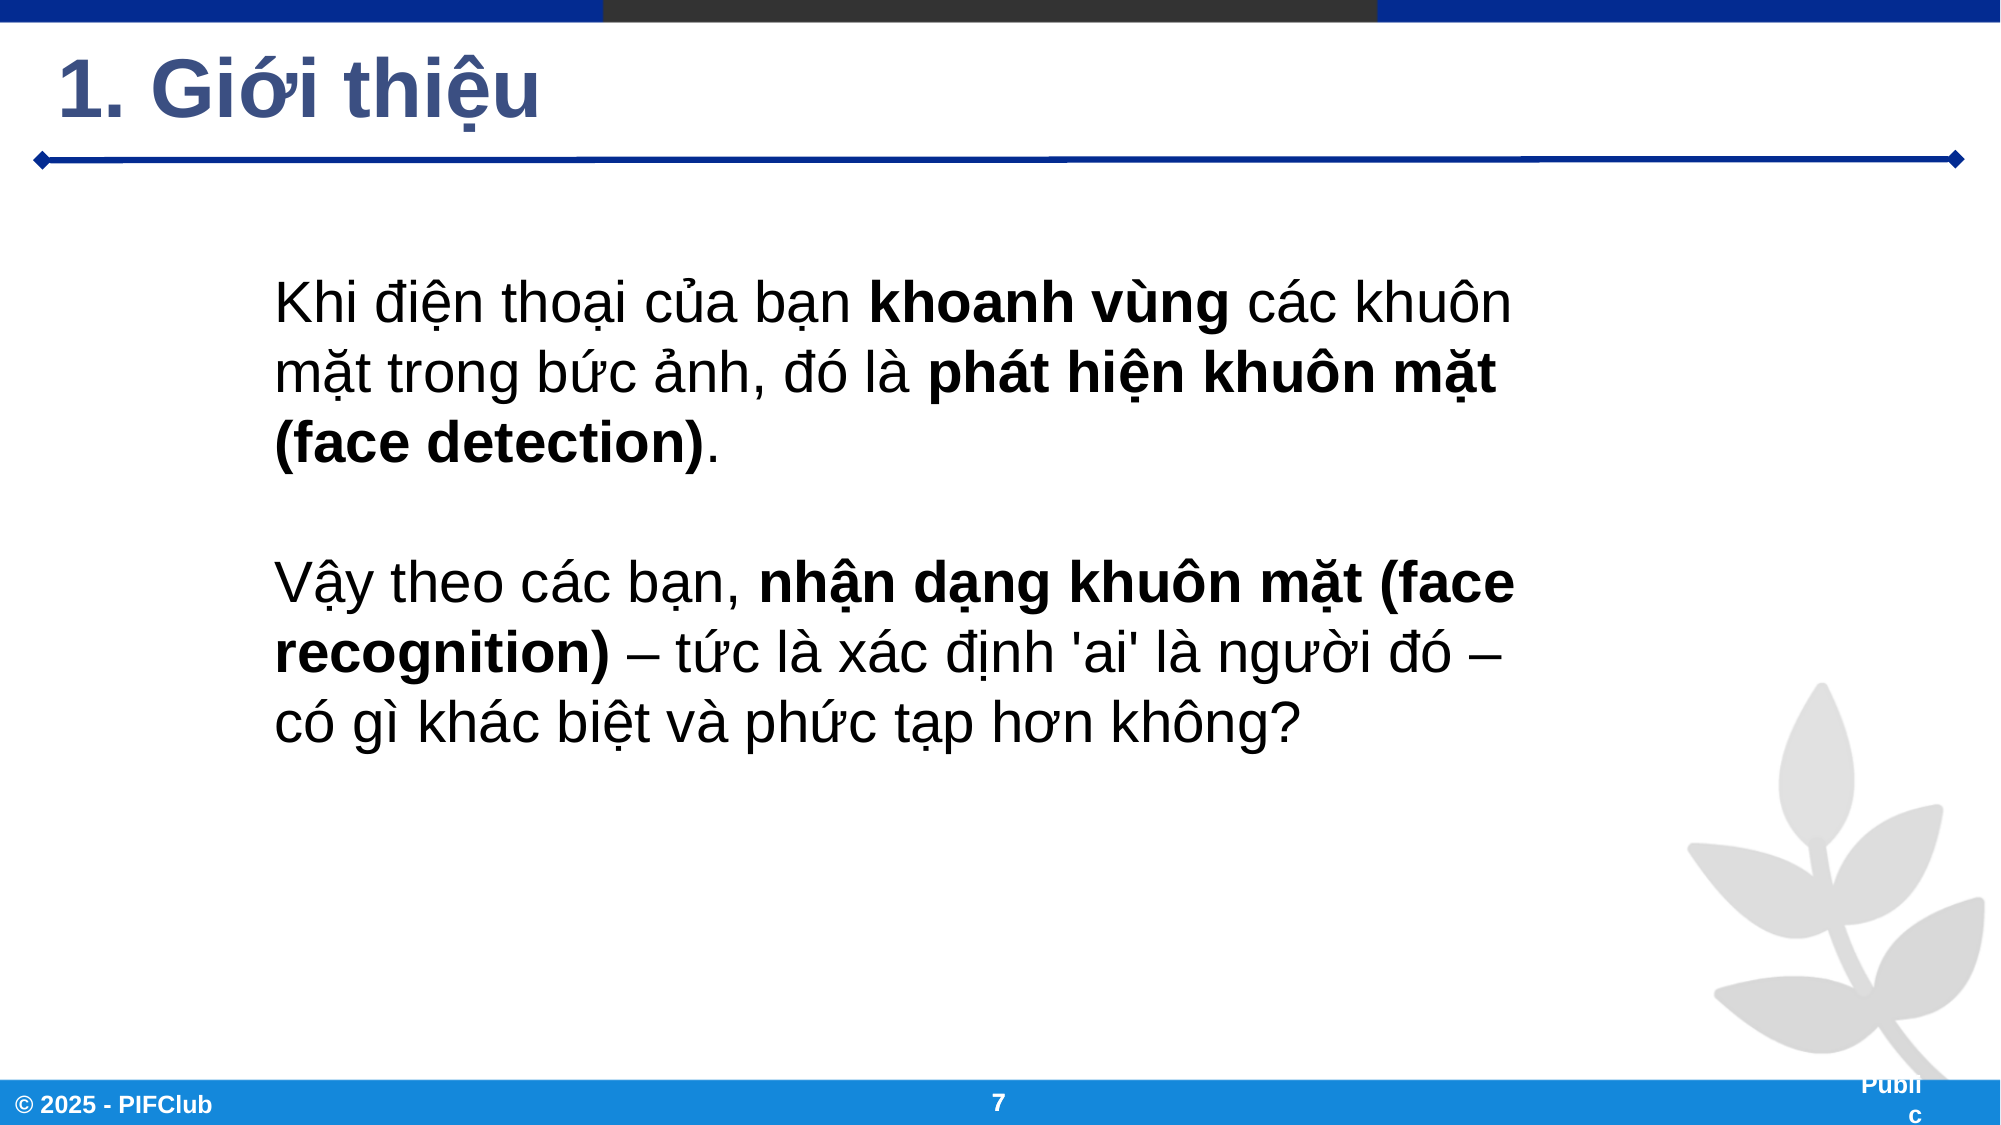

# 1. Giới thiệu
Khi điện thoại của bạn khoanh vùng các khuôn mặt trong bức ảnh, đó là phát hiện khuôn mặt (face detection).

Vậy theo các bạn, nhận dạng khuôn mặt (face recognition) – tức là xác định 'ai' là người đó – có gì khác biệt và phức tạp hơn không?